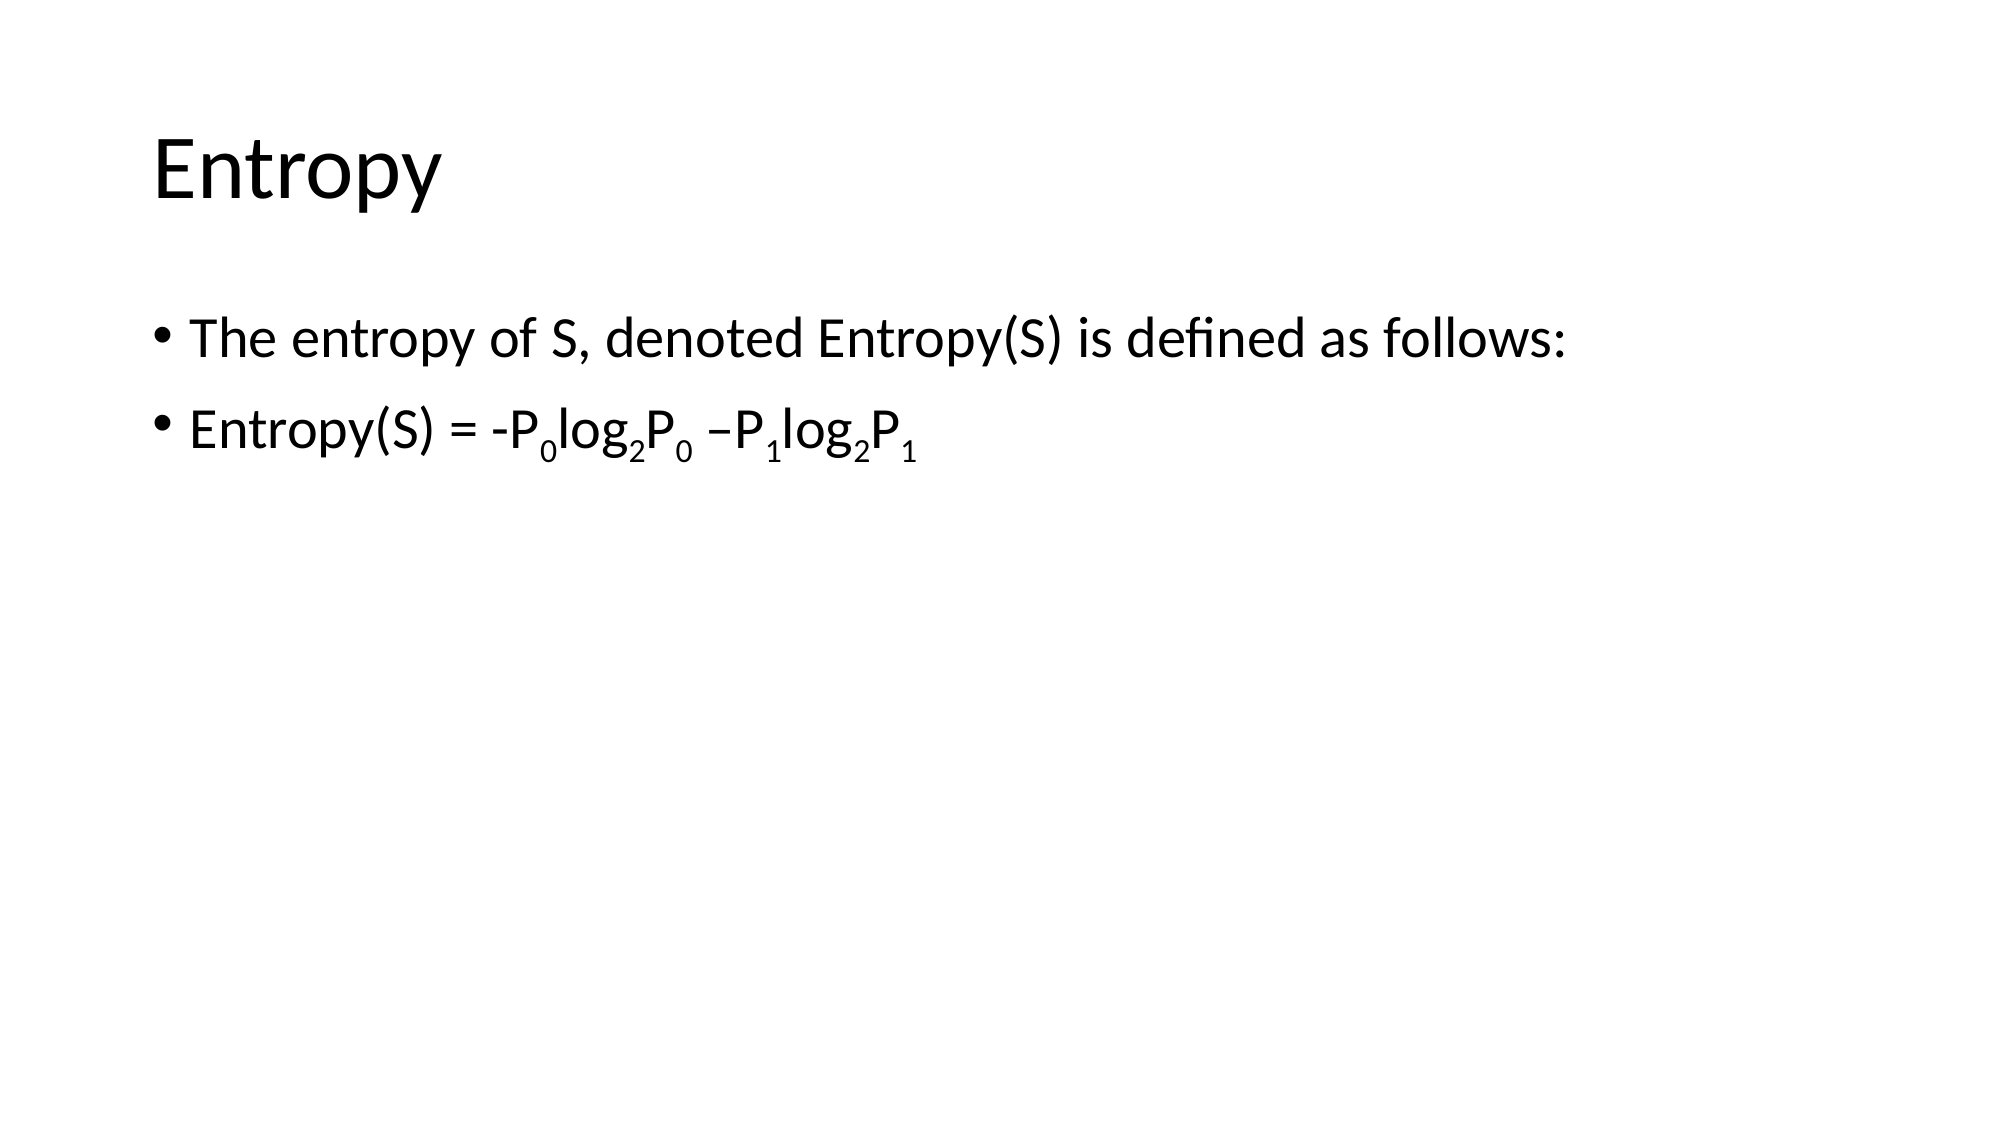

# Entropy
The entropy of S, denoted Entropy(S) is defined as follows:
Entropy(S) = -P0log2P0 –P1log2P1